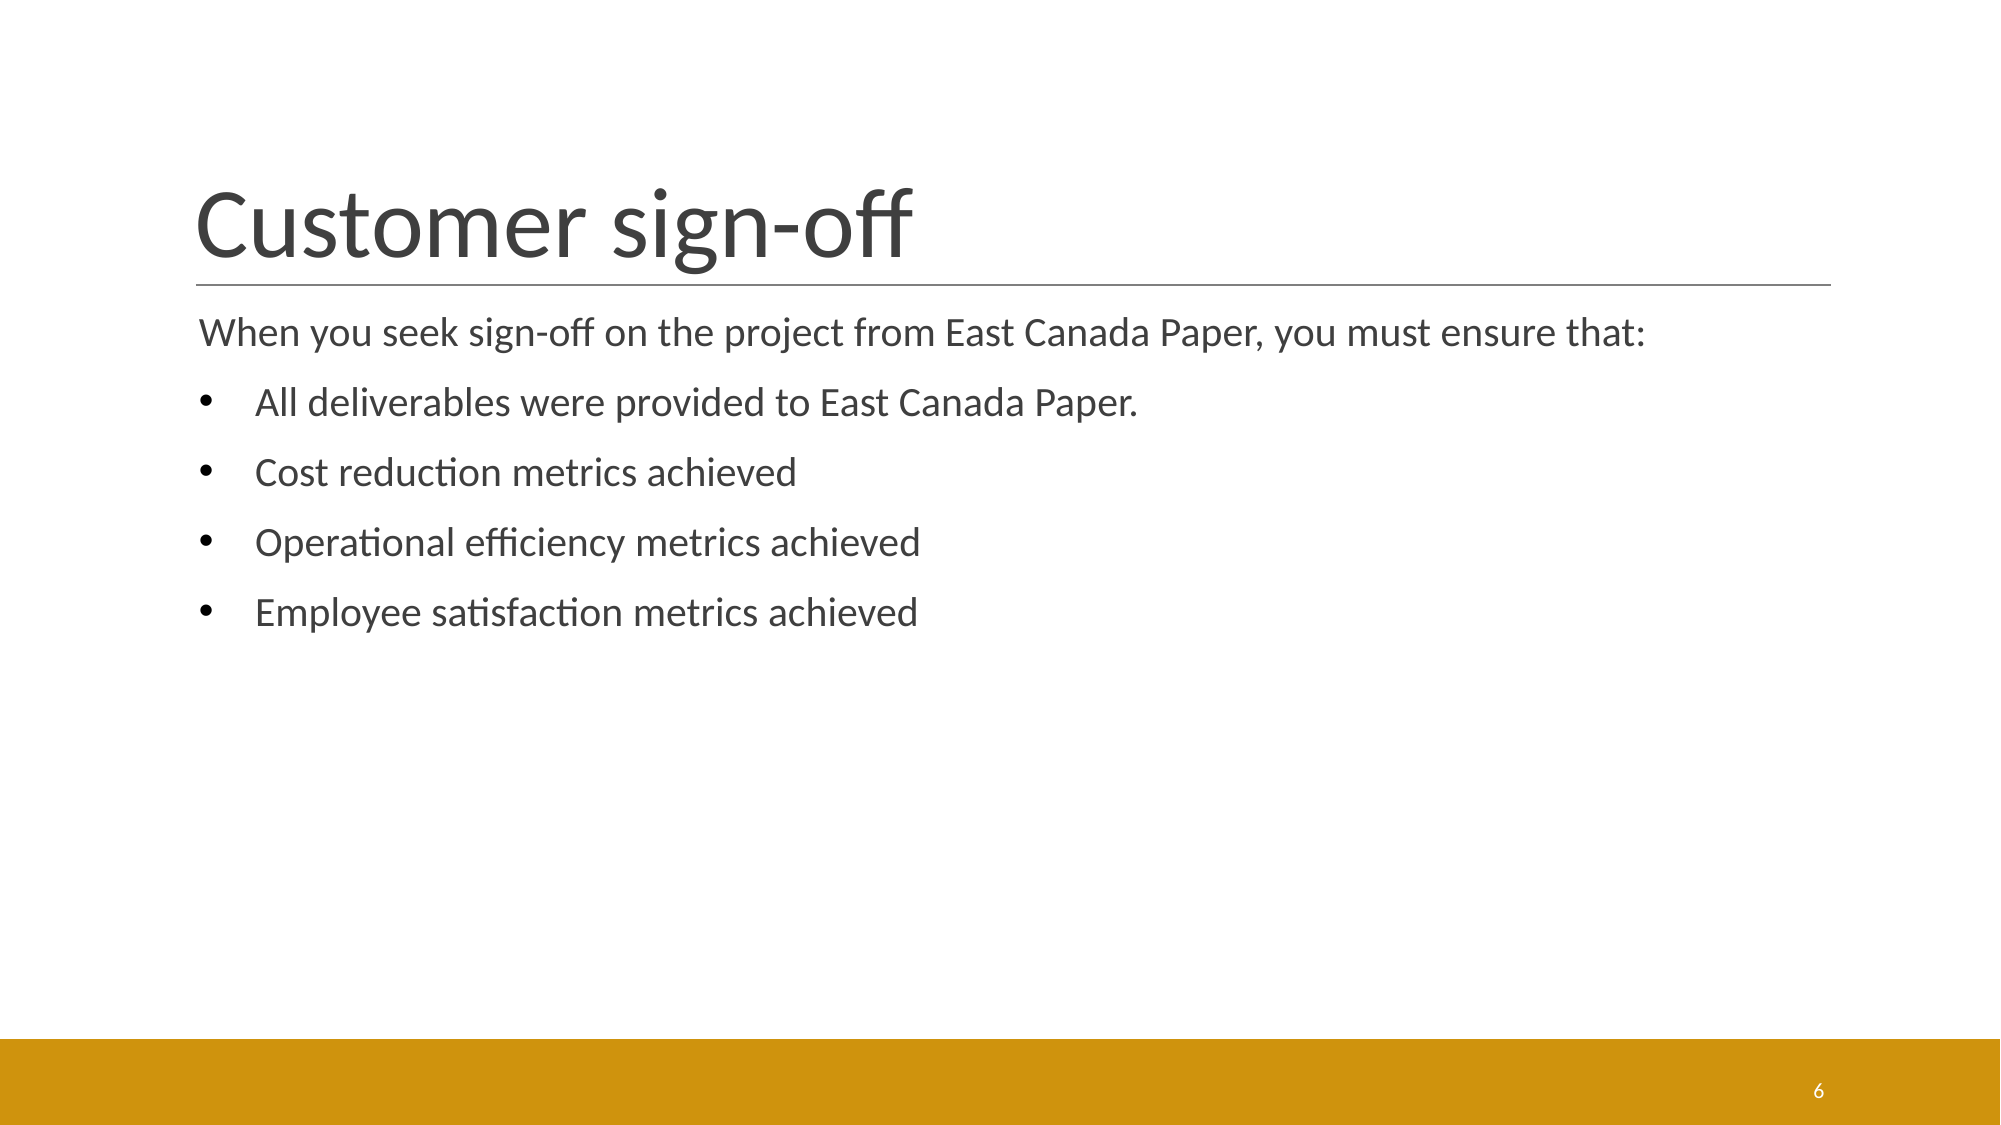

# Customer sign-off
When you seek sign-off on the project from East Canada Paper, you must ensure that:
All deliverables were provided to East Canada Paper.
Cost reduction metrics achieved
Operational efficiency metrics achieved
Employee satisfaction metrics achieved

6